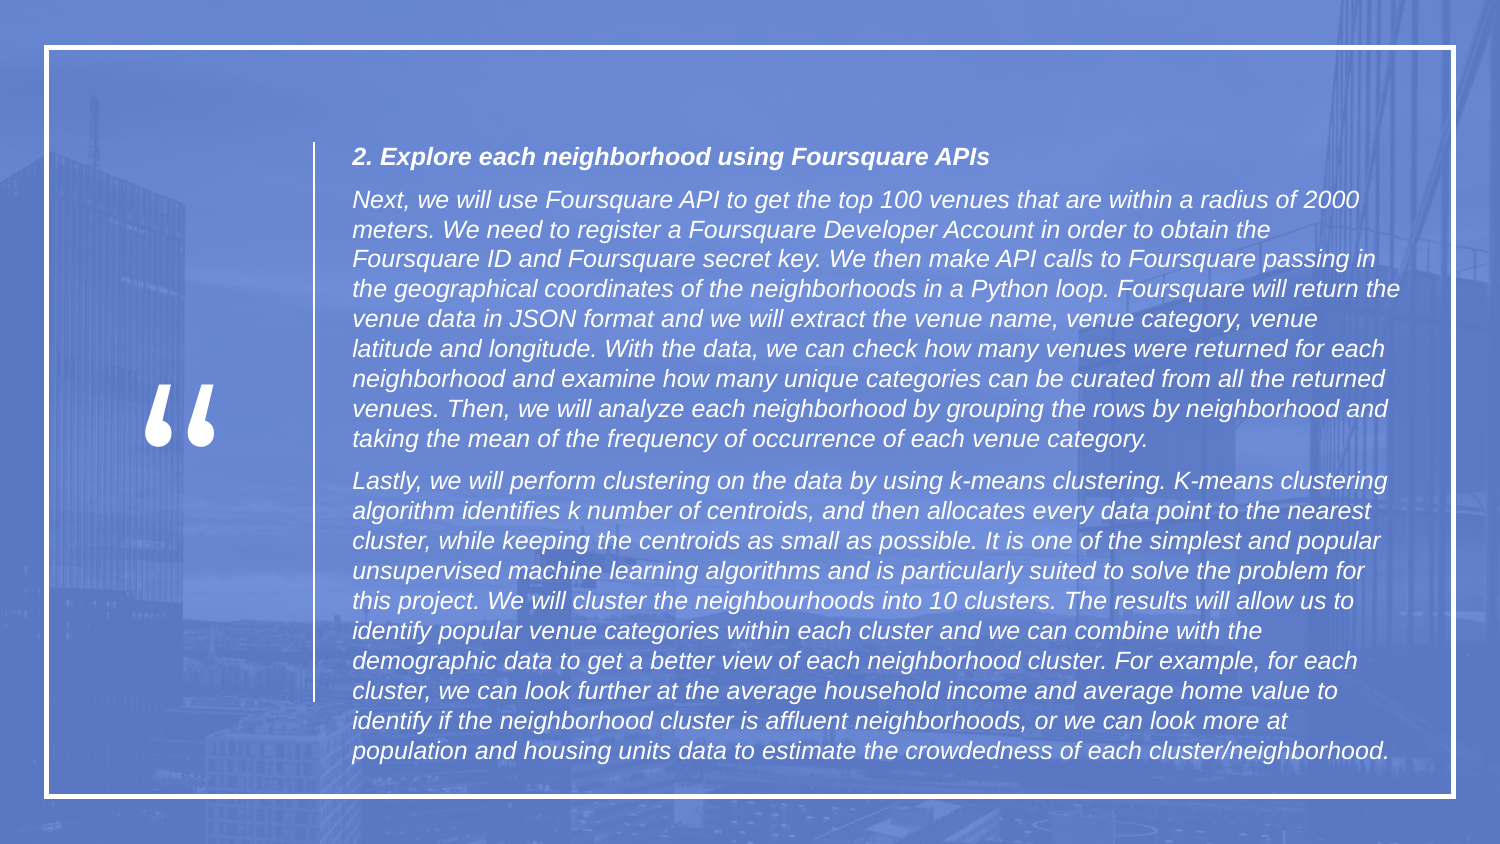

2. Explore each neighborhood using Foursquare APIs
Next, we will use Foursquare API to get the top 100 venues that are within a radius of 2000 meters. We need to register a Foursquare Developer Account in order to obtain the Foursquare ID and Foursquare secret key. We then make API calls to Foursquare passing in the geographical coordinates of the neighborhoods in a Python loop. Foursquare will return the venue data in JSON format and we will extract the venue name, venue category, venue latitude and longitude. With the data, we can check how many venues were returned for each neighborhood and examine how many unique categories can be curated from all the returned venues. Then, we will analyze each neighborhood by grouping the rows by neighborhood and taking the mean of the frequency of occurrence of each venue category.
Lastly, we will perform clustering on the data by using k-means clustering. K-means clustering algorithm identifies k number of centroids, and then allocates every data point to the nearest cluster, while keeping the centroids as small as possible. It is one of the simplest and popular unsupervised machine learning algorithms and is particularly suited to solve the problem for this project. We will cluster the neighbourhoods into 10 clusters. The results will allow us to identify popular venue categories within each cluster and we can combine with the demographic data to get a better view of each neighborhood cluster. For example, for each cluster, we can look further at the average household income and average home value to identify if the neighborhood cluster is affluent neighborhoods, or we can look more at population and housing units data to estimate the crowdedness of each cluster/neighborhood.